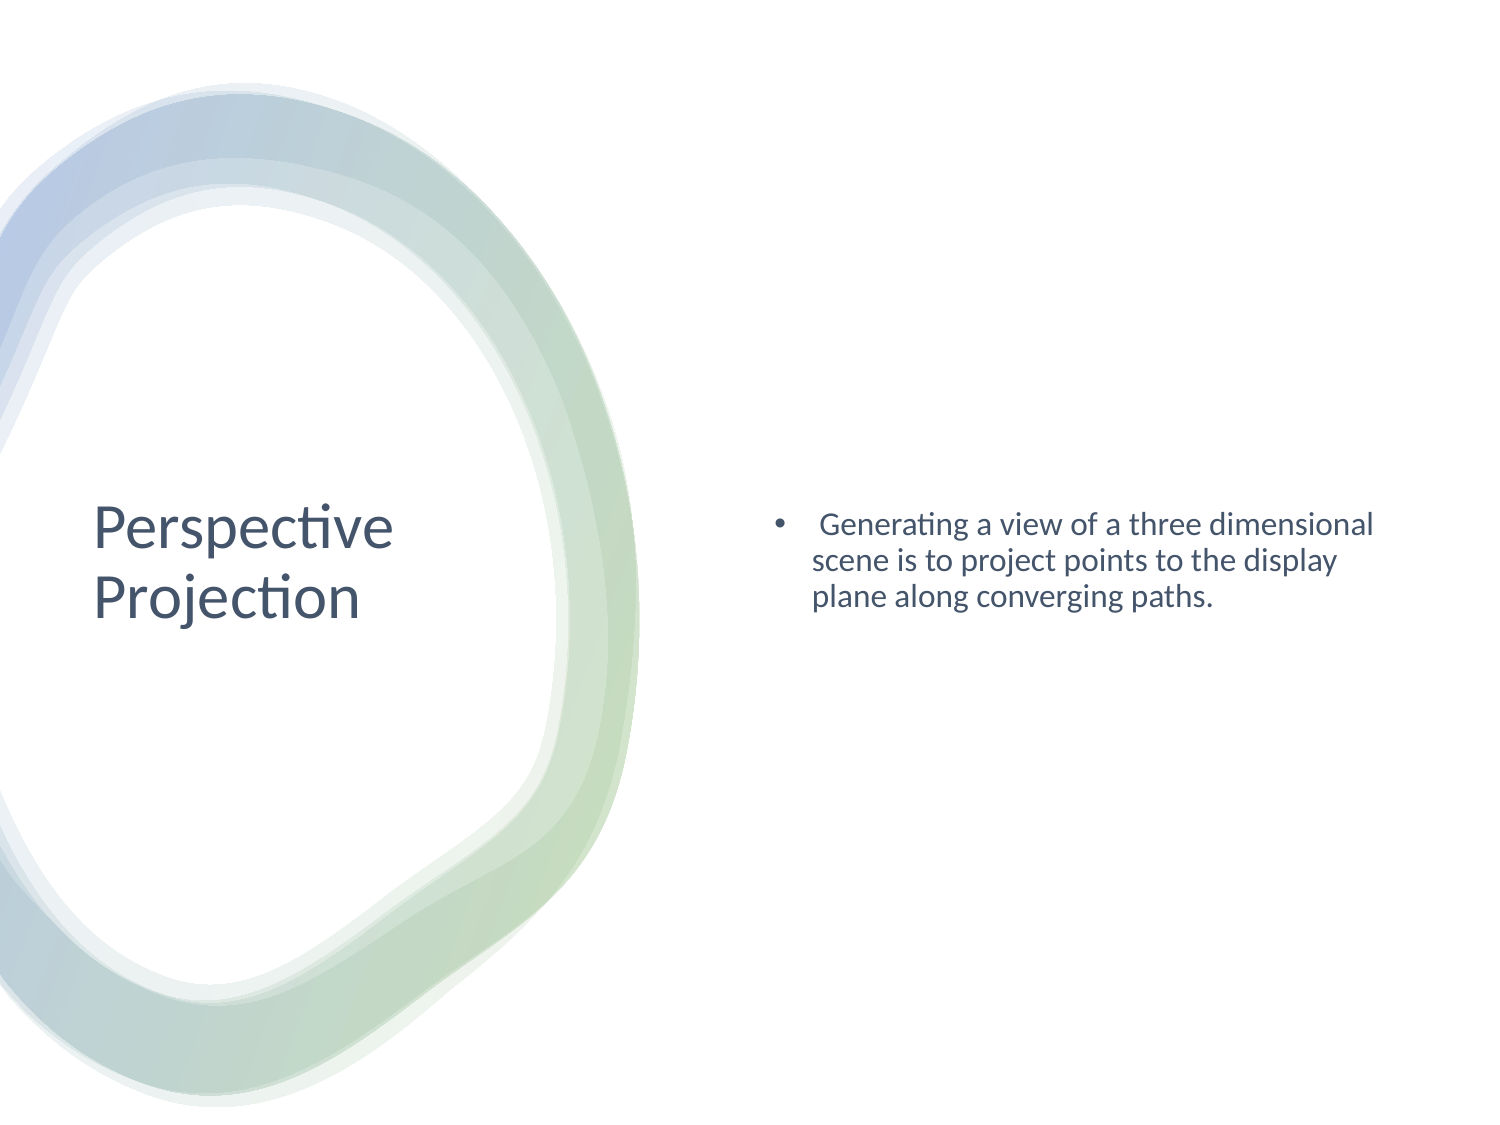

Generating a view of a three dimensional scene is to project points to the display plane along converging paths.
# Perspective Projection